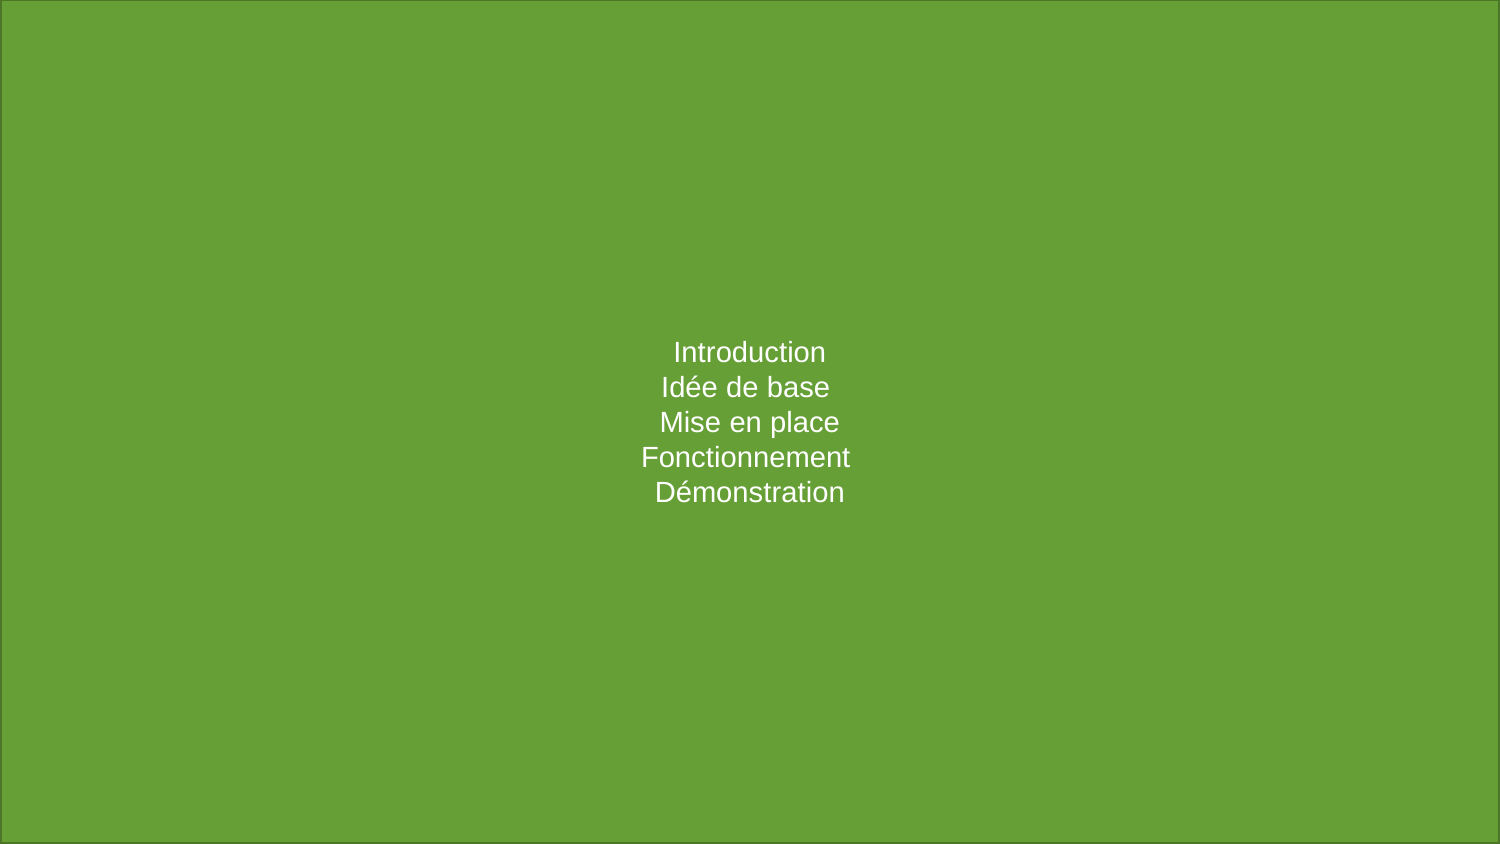

Introduction
Idée de base
Mise en place
Fonctionnement
Démonstration